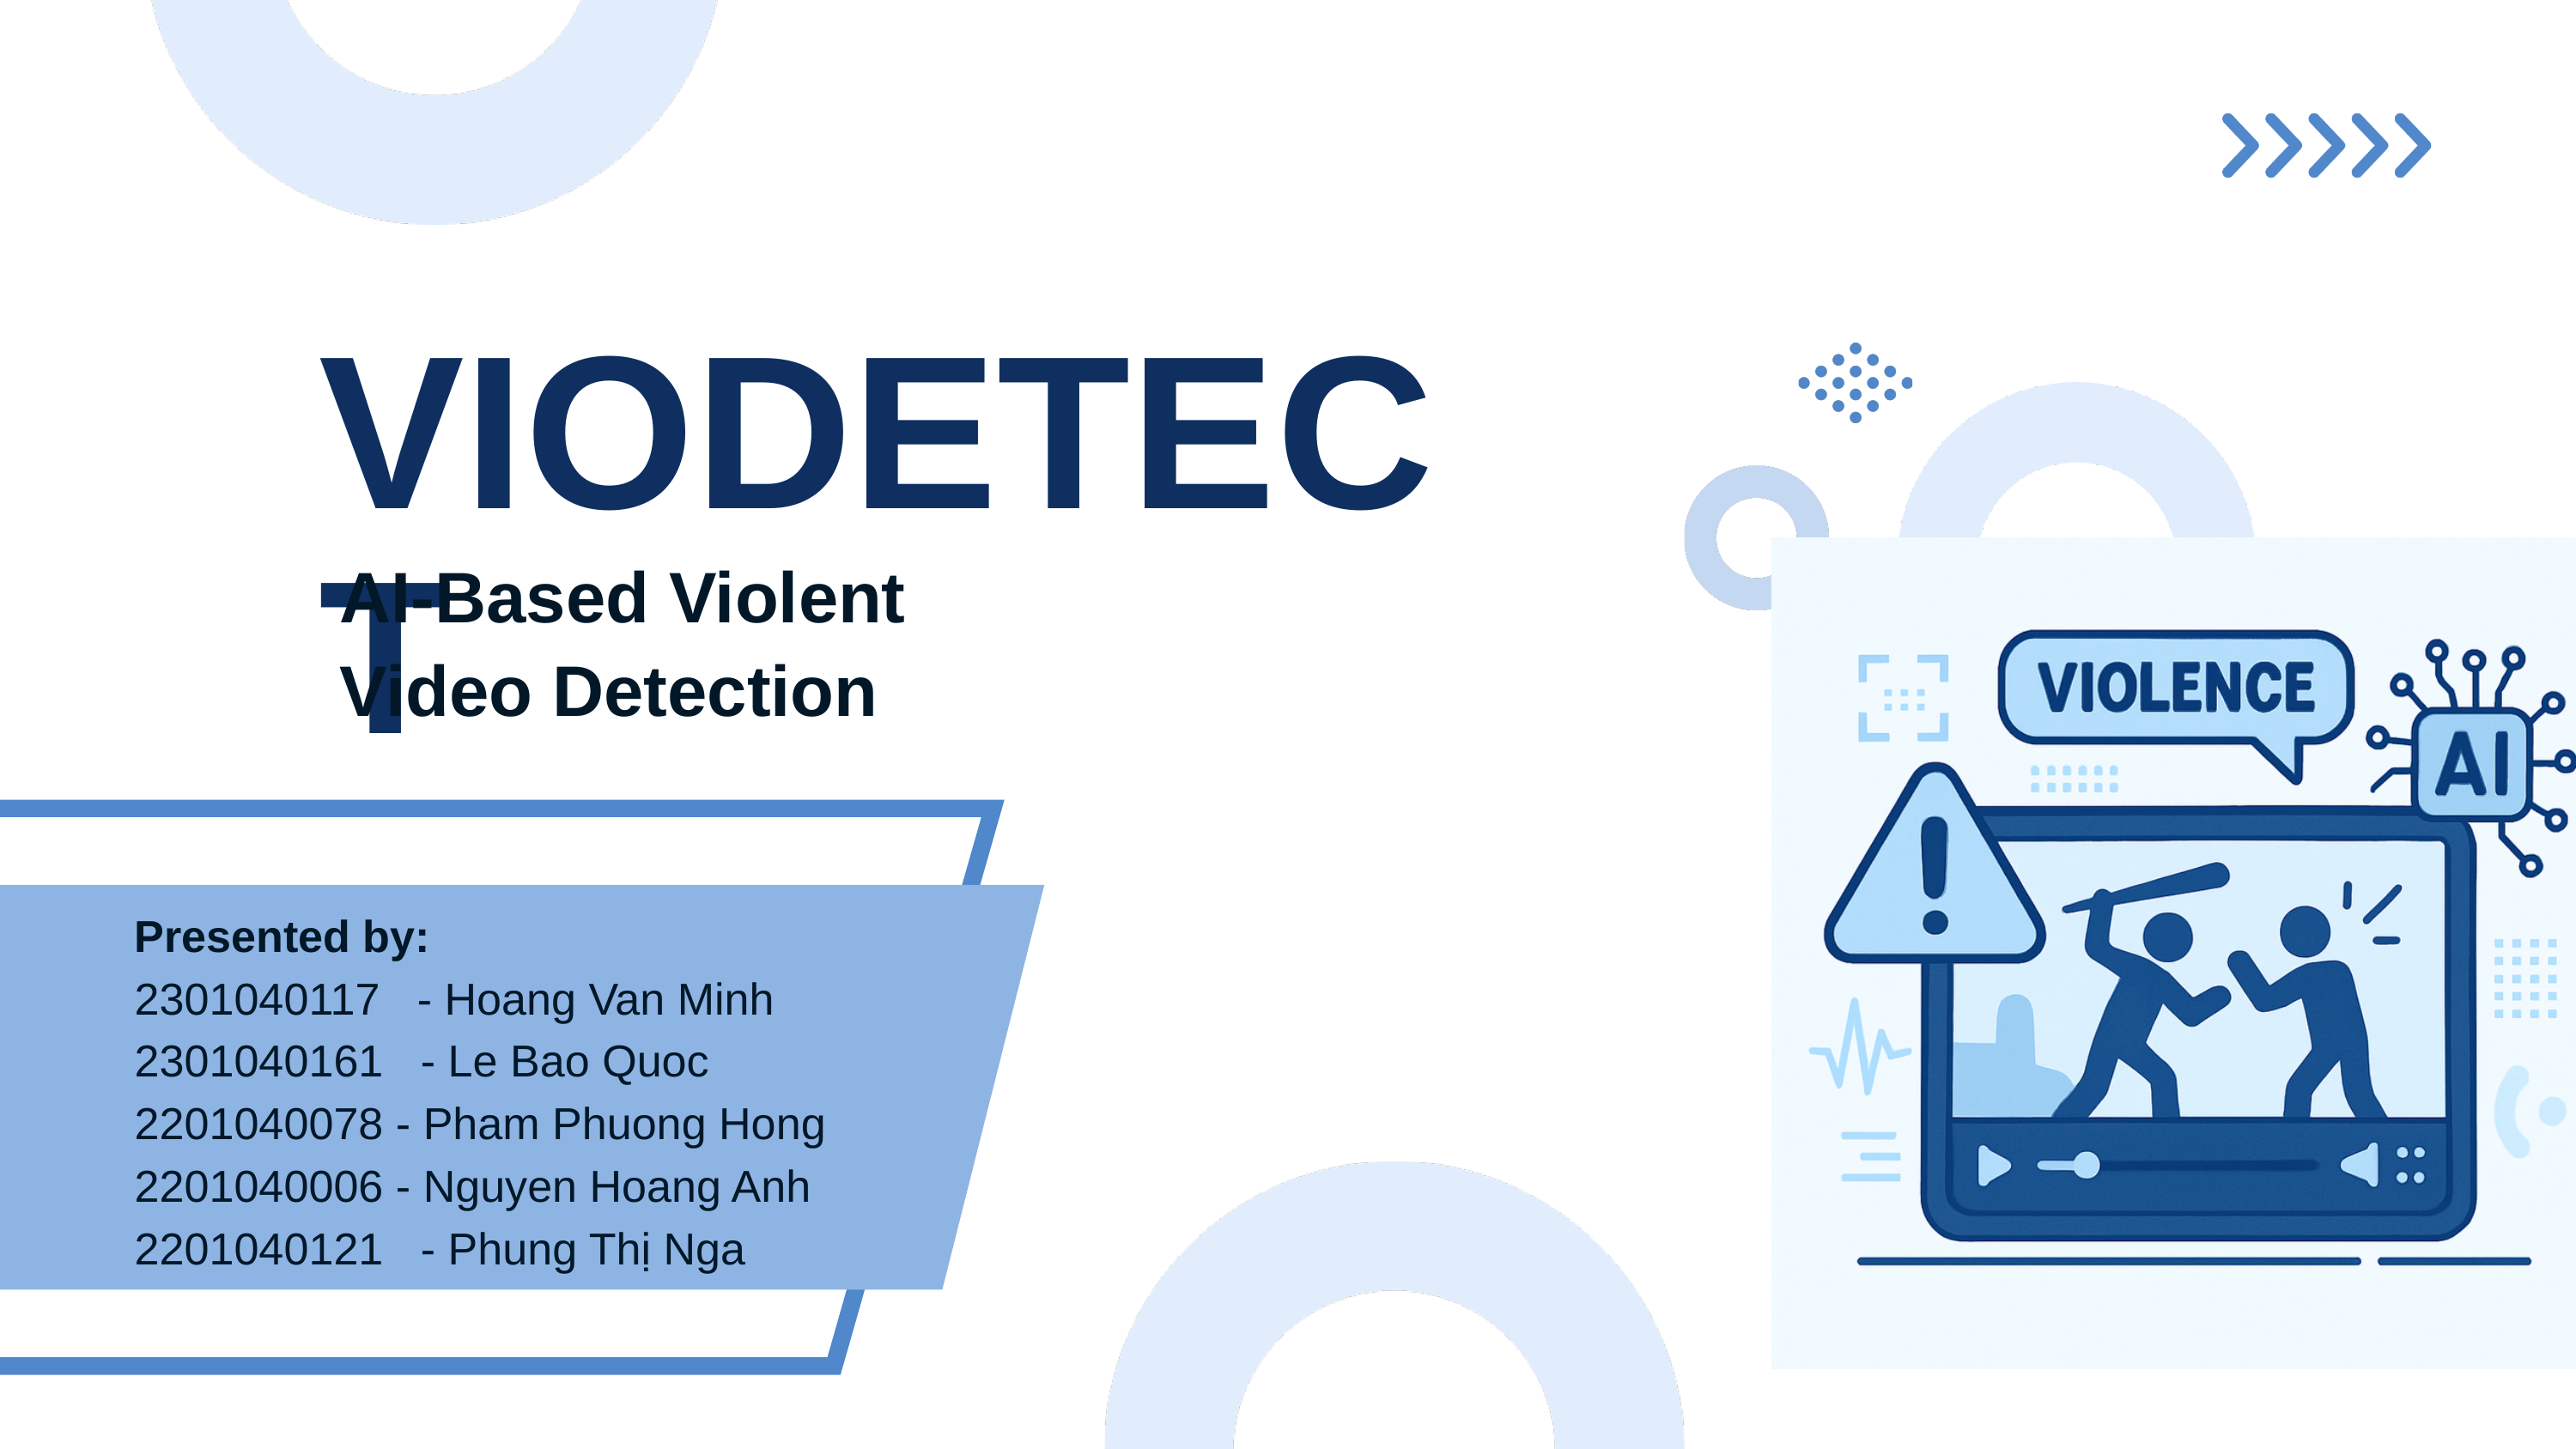

VIODETECT

AI-Based Violent
Video Detection

Presented by:
2301040117   - Hoang Van Minh
2301040161   - Le Bao Quoc
2201040078 - Pham Phuong Hong
2201040006 - Nguyen Hoang Anh
2201040121   - Phung Thị Nga